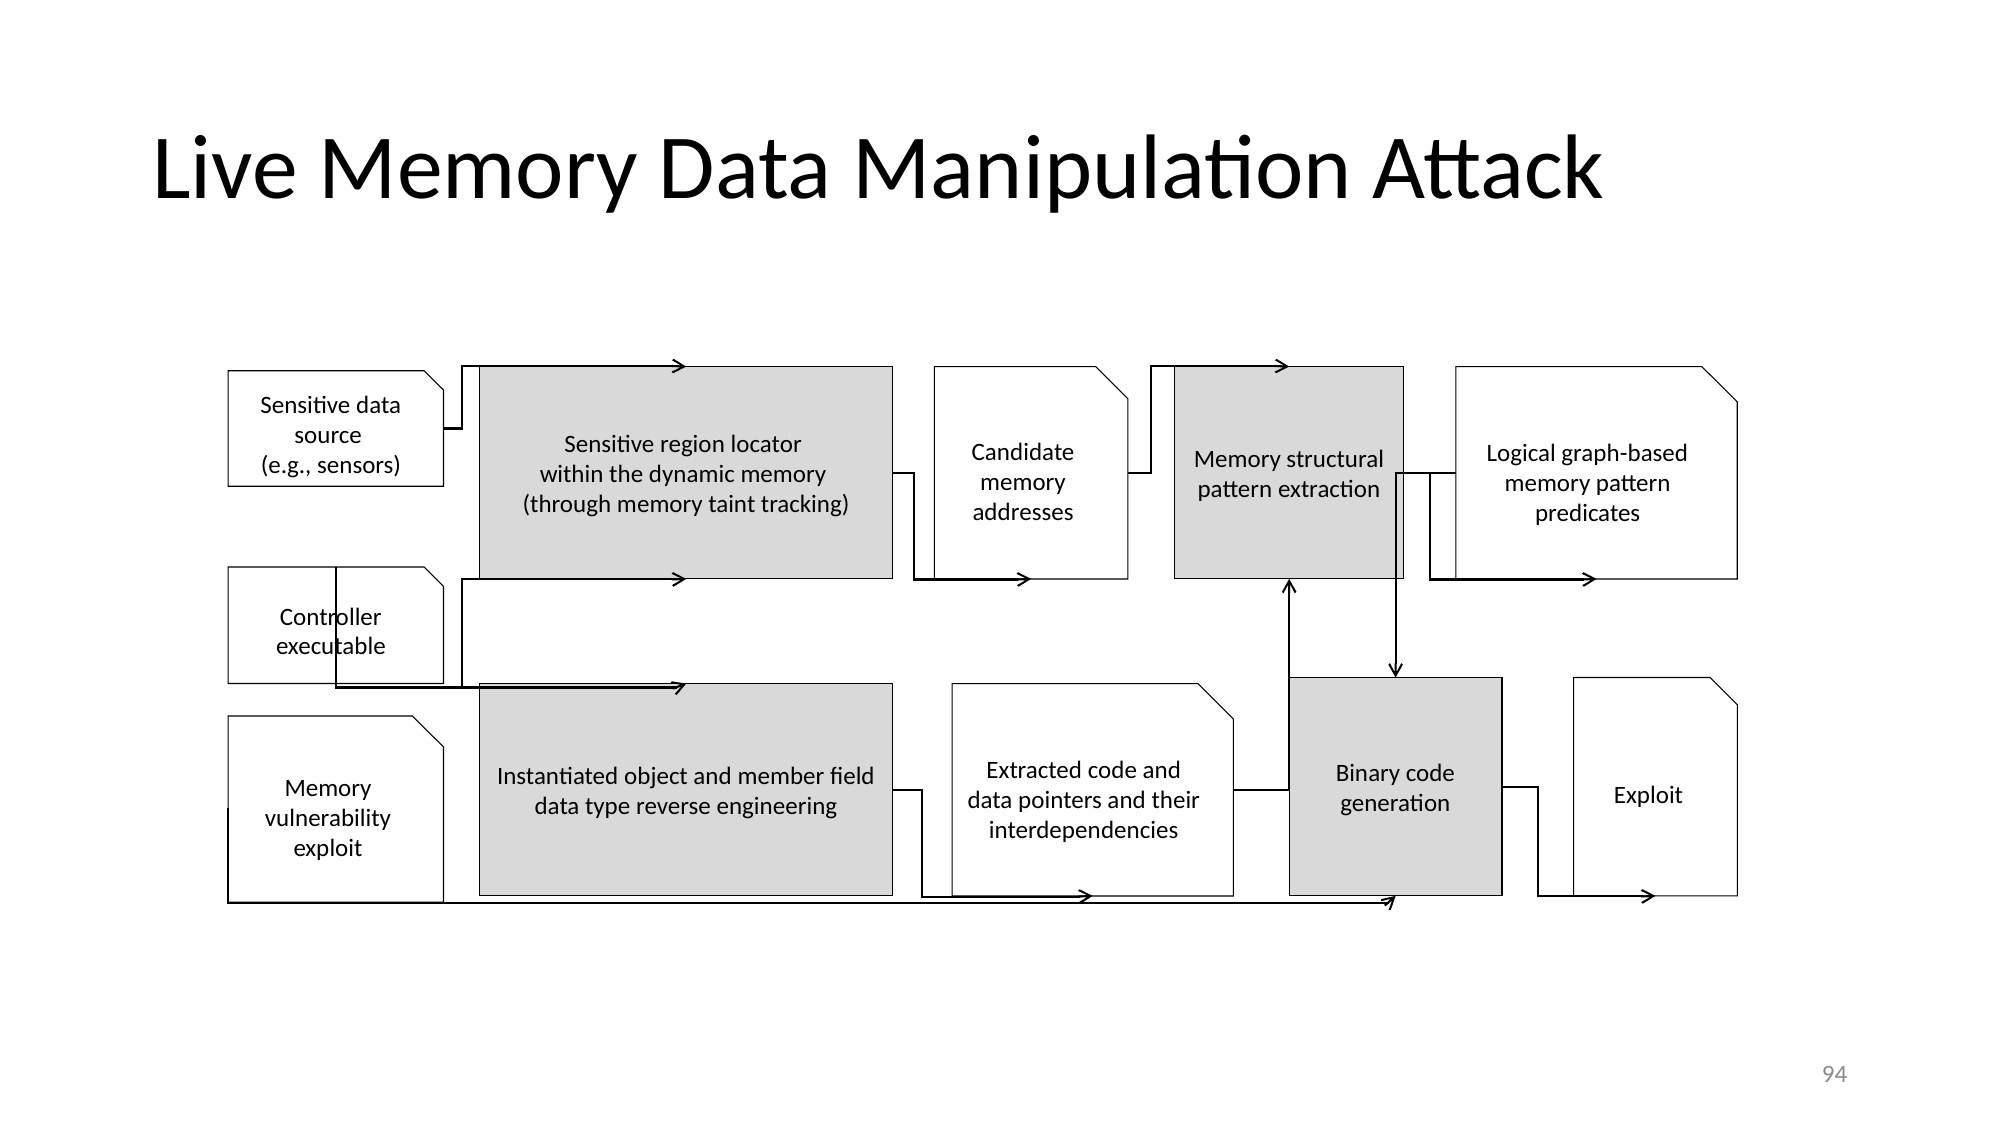

# Live Memory Data Manipulation Attack
Sensitive region locator
within the dynamic memory
(through memory taint tracking)
Candidate memory addresses
Memory structural pattern extraction
Logical graph-based memory pattern predicates
Sensitive data source
(e.g., sensors)
Controller executable
Exploit
Binary code generation
Instantiated object and member field data type reverse engineering
Extracted code and data pointers and their interdependencies
Memory vulnerability exploit
94